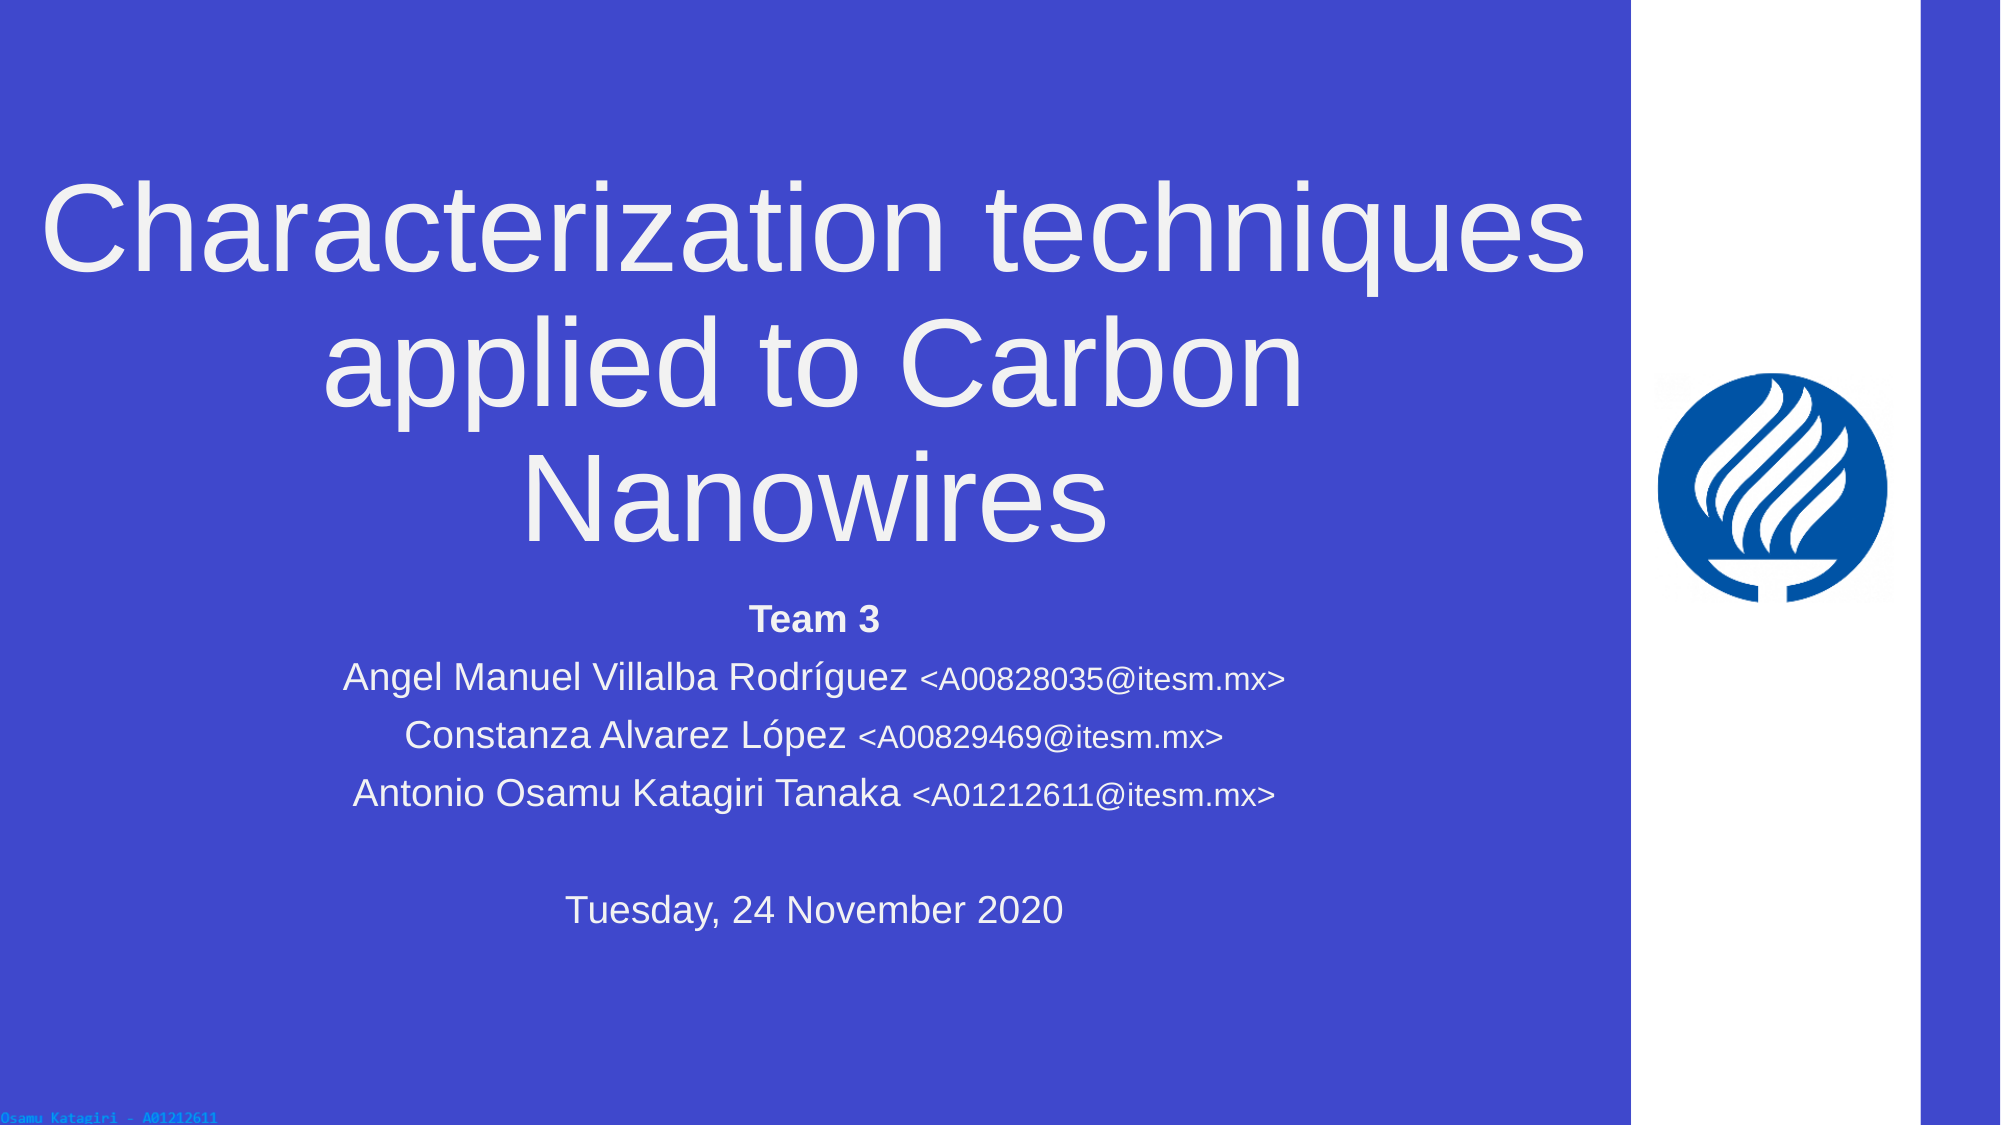

# Characterization techniques applied to Carbon Nanowires
Team 3
Angel Manuel Villalba Rodríguez <A00828035@itesm.mx>
Constanza Alvarez López <A00829469@itesm.mx>
Antonio Osamu Katagiri Tanaka <A01212611@itesm.mx>

Tuesday, 24 November 2020